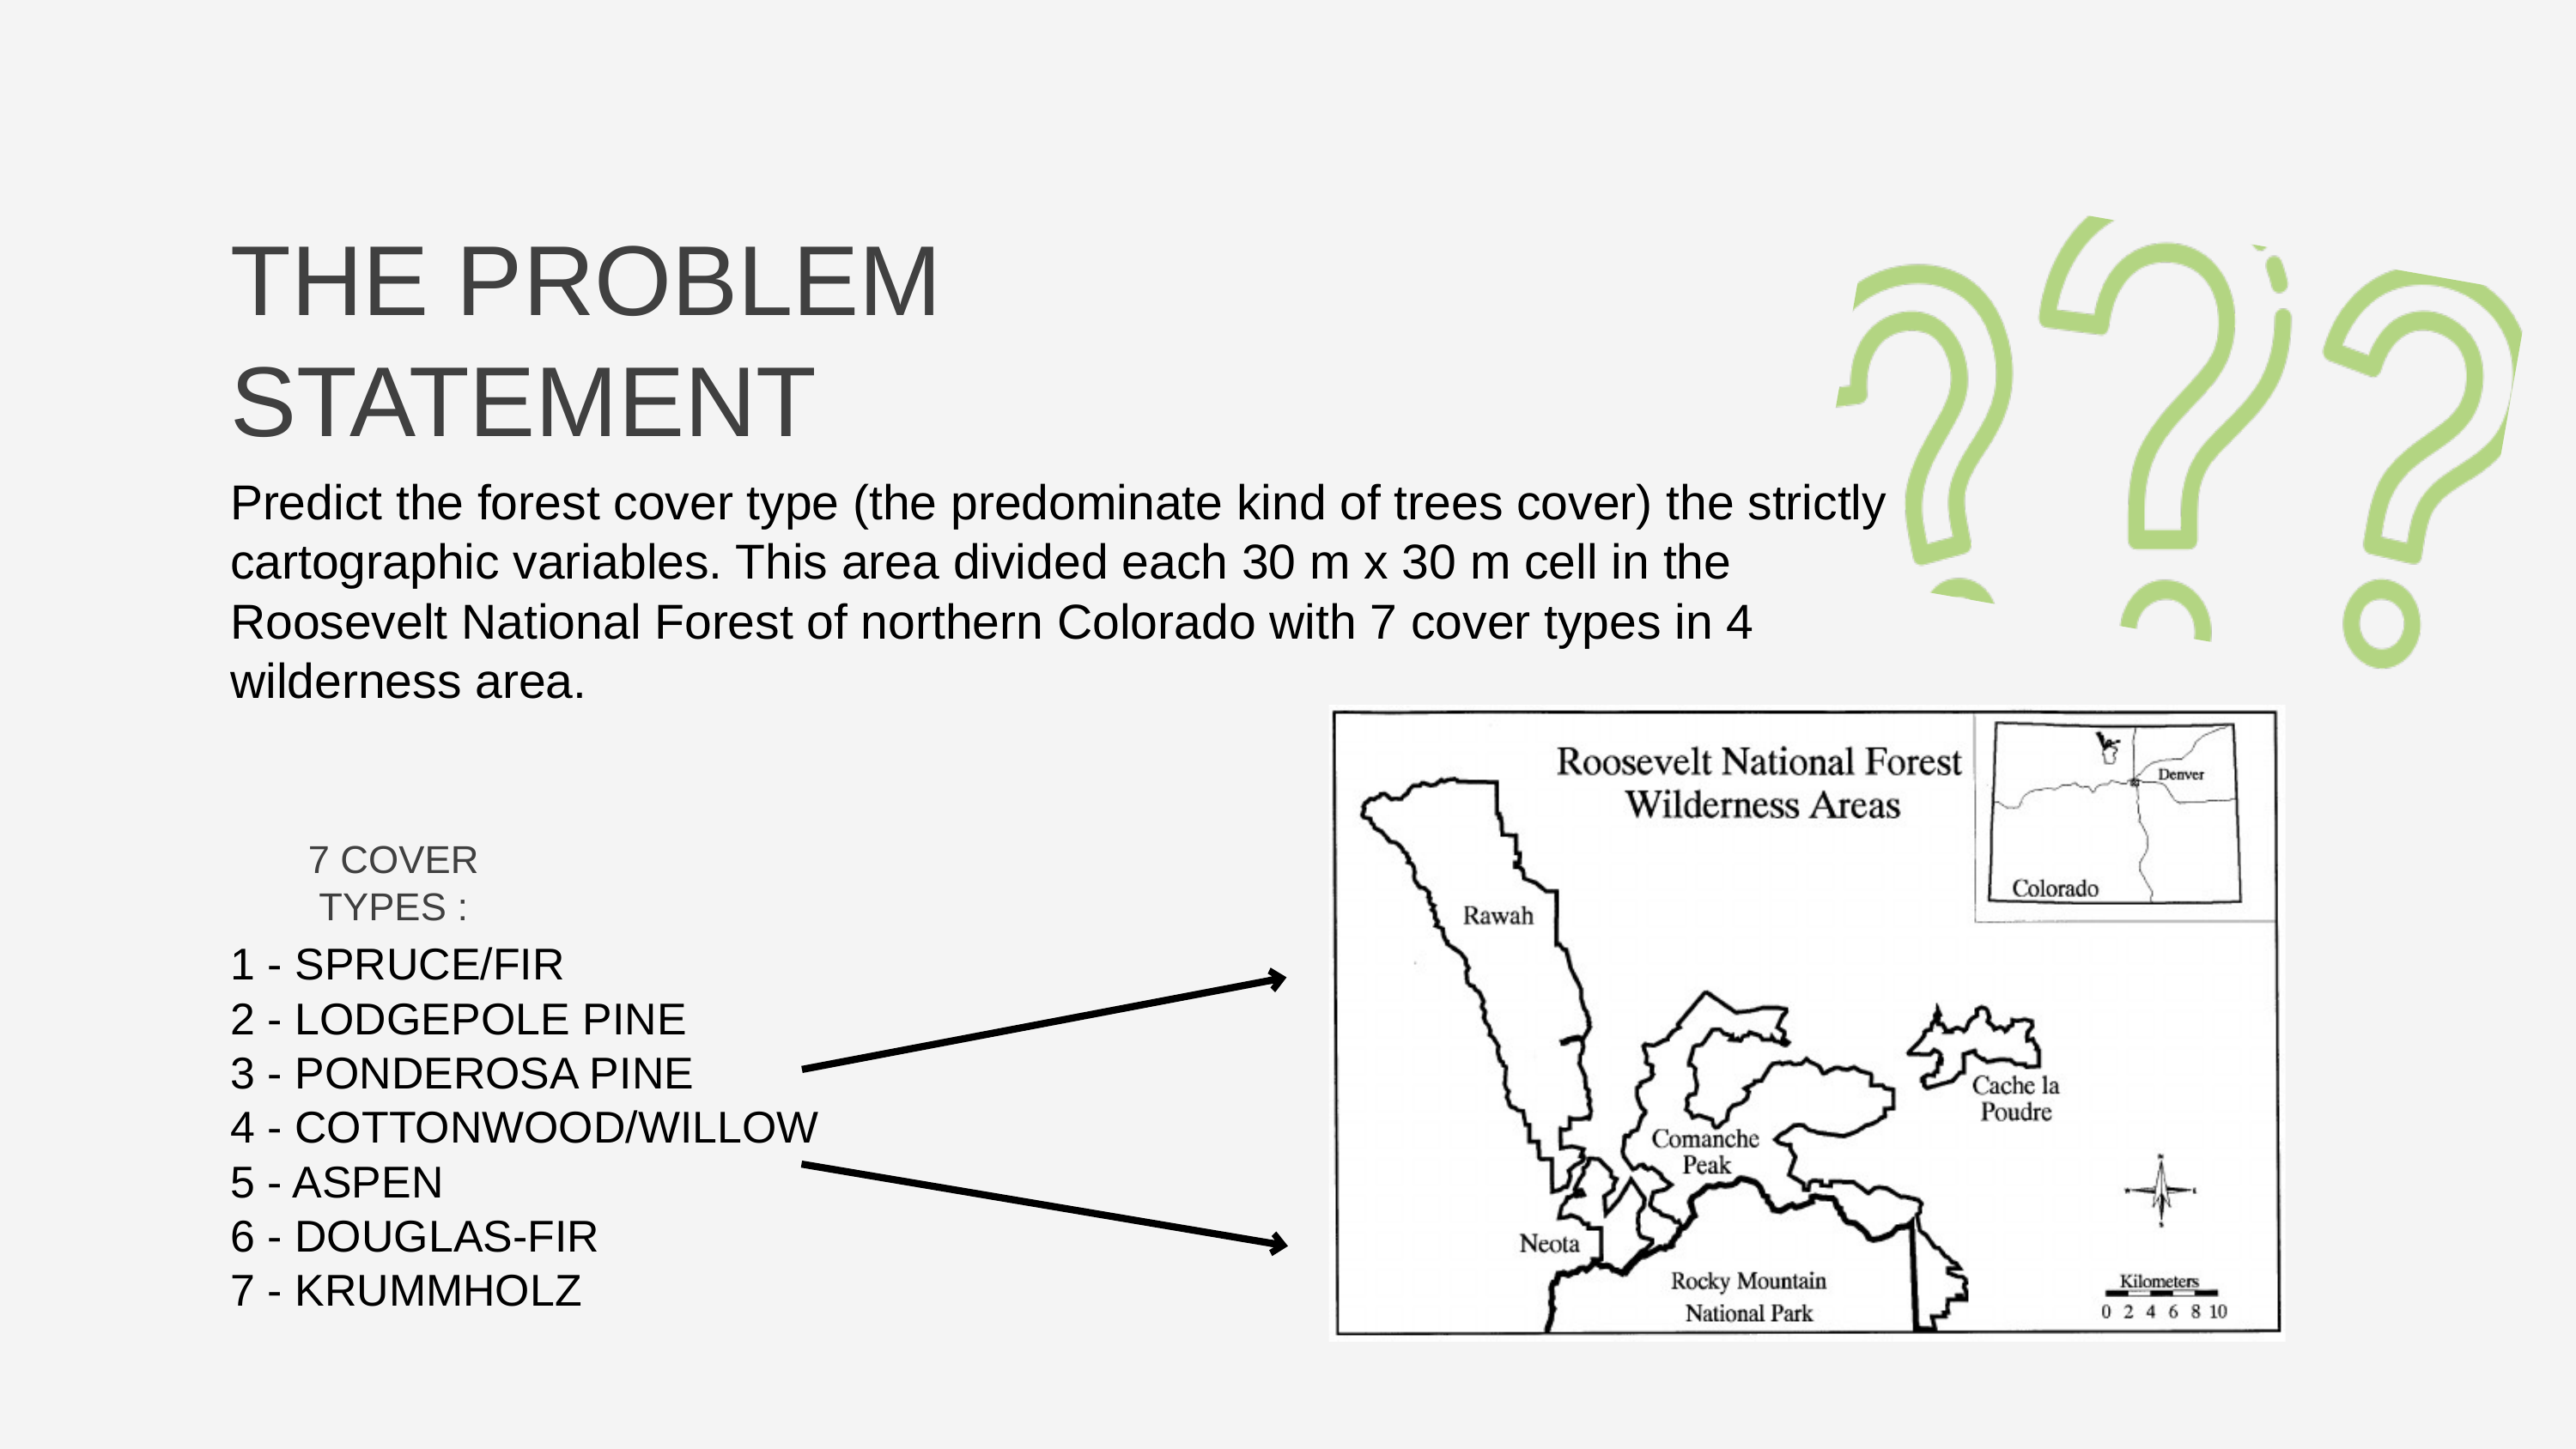

THE PROBLEM STATEMENT

Predict the forest cover type (the predominate kind of trees cover) the strictly cartographic variables. This area divided each 30 m x 30 m cell in the Roosevelt National Forest of northern Colorado with 7 cover types in 4 wilderness area.

7 COVER TYPES :

1 - SPRUCE/FIR
2 - LODGEPOLE PINE
3 - PONDEROSA PINE
4 - COTTONWOOD/WILLOW
5 - ASPEN
6 - DOUGLAS-FIR
7 - KRUMMHOLZ